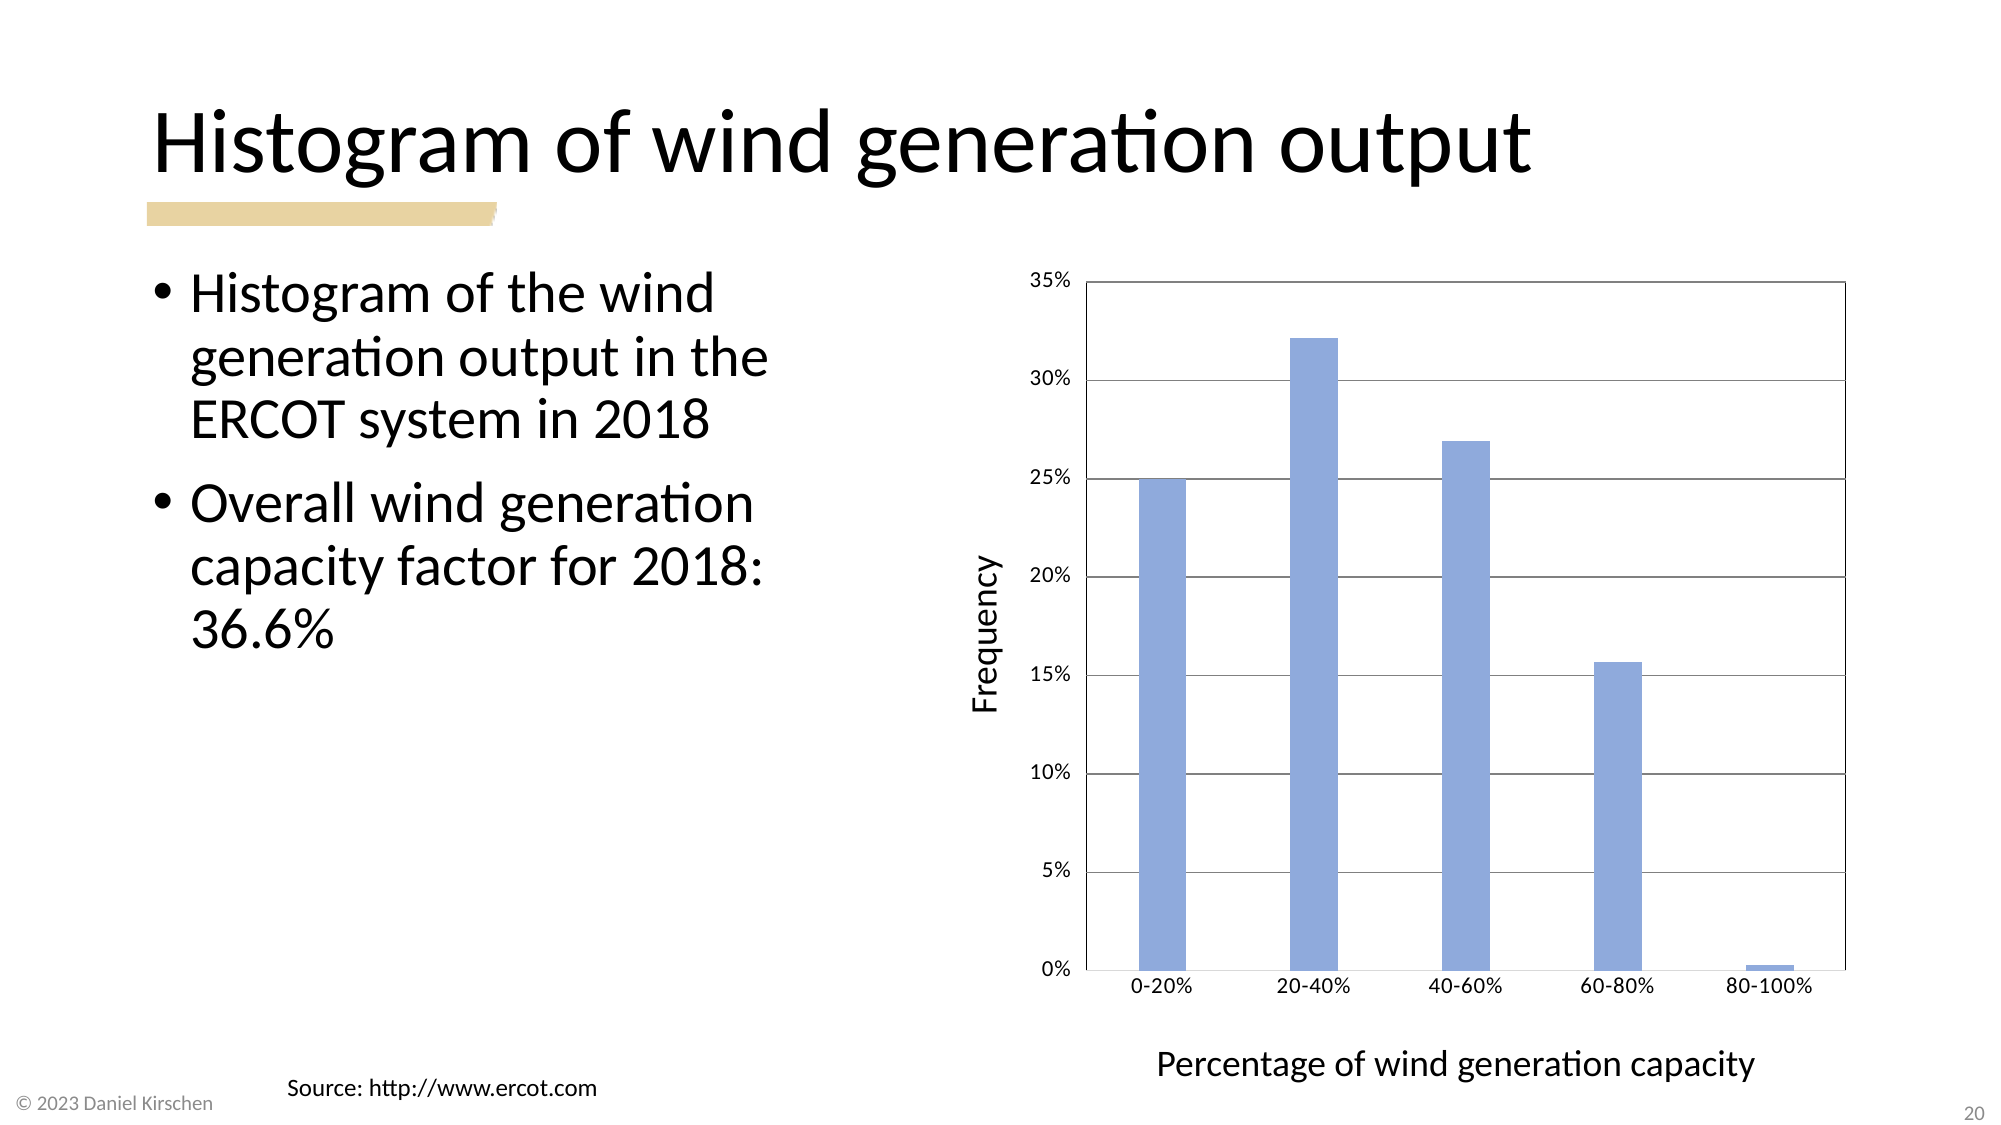

# Histogram of wind generation output
Histogram of the wind generation output in the ERCOT system in 2018
Overall wind generation capacity factor for 2018: 36.6%

### Chart

| Category |  |
|---|---|
| 0-20% | 0.24965753424657533 |
| 20-40% | 0.3215753424657534 |
| 40-60% | 0.2694063926940639 |
| 60-80% | 0.15662100456621006 |
| 80-100% | 0.0027397260273972603 |
Frequency
Percentage of wind generation capacity
Source: http://www.ercot.com
© 2023 Daniel Kirschen
20